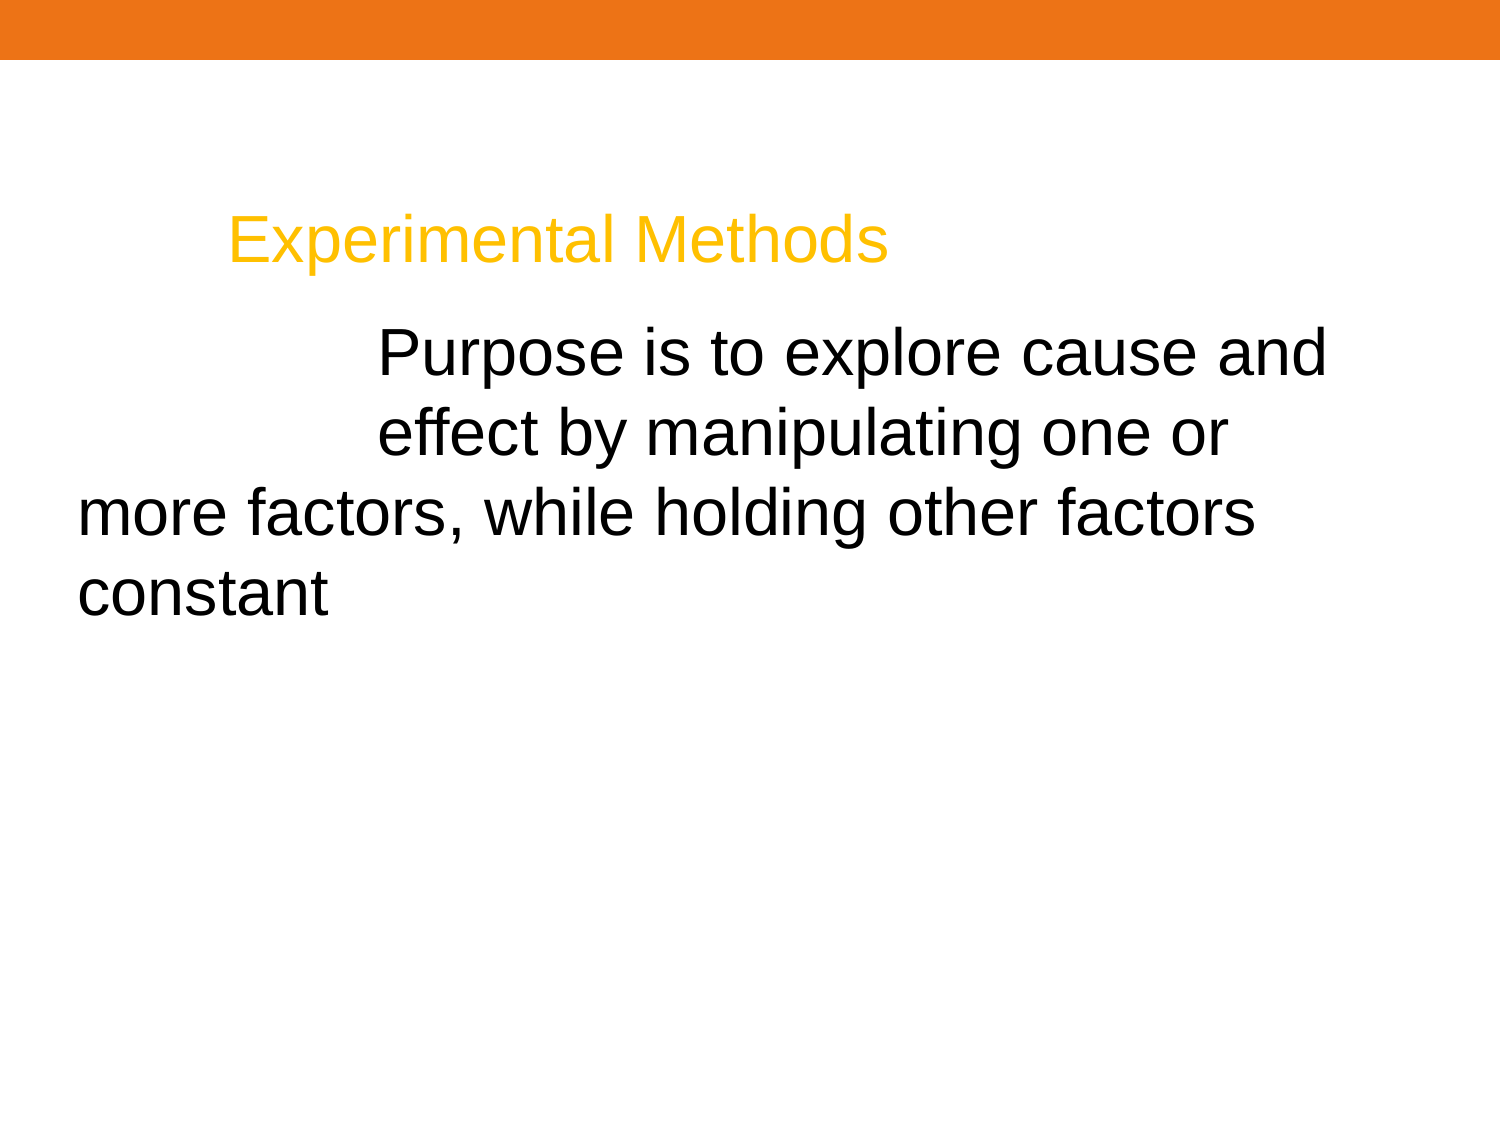

Experimental Methods
		Purpose is to explore cause and 		effect by manipulating one or more factors, while holding other factors constant